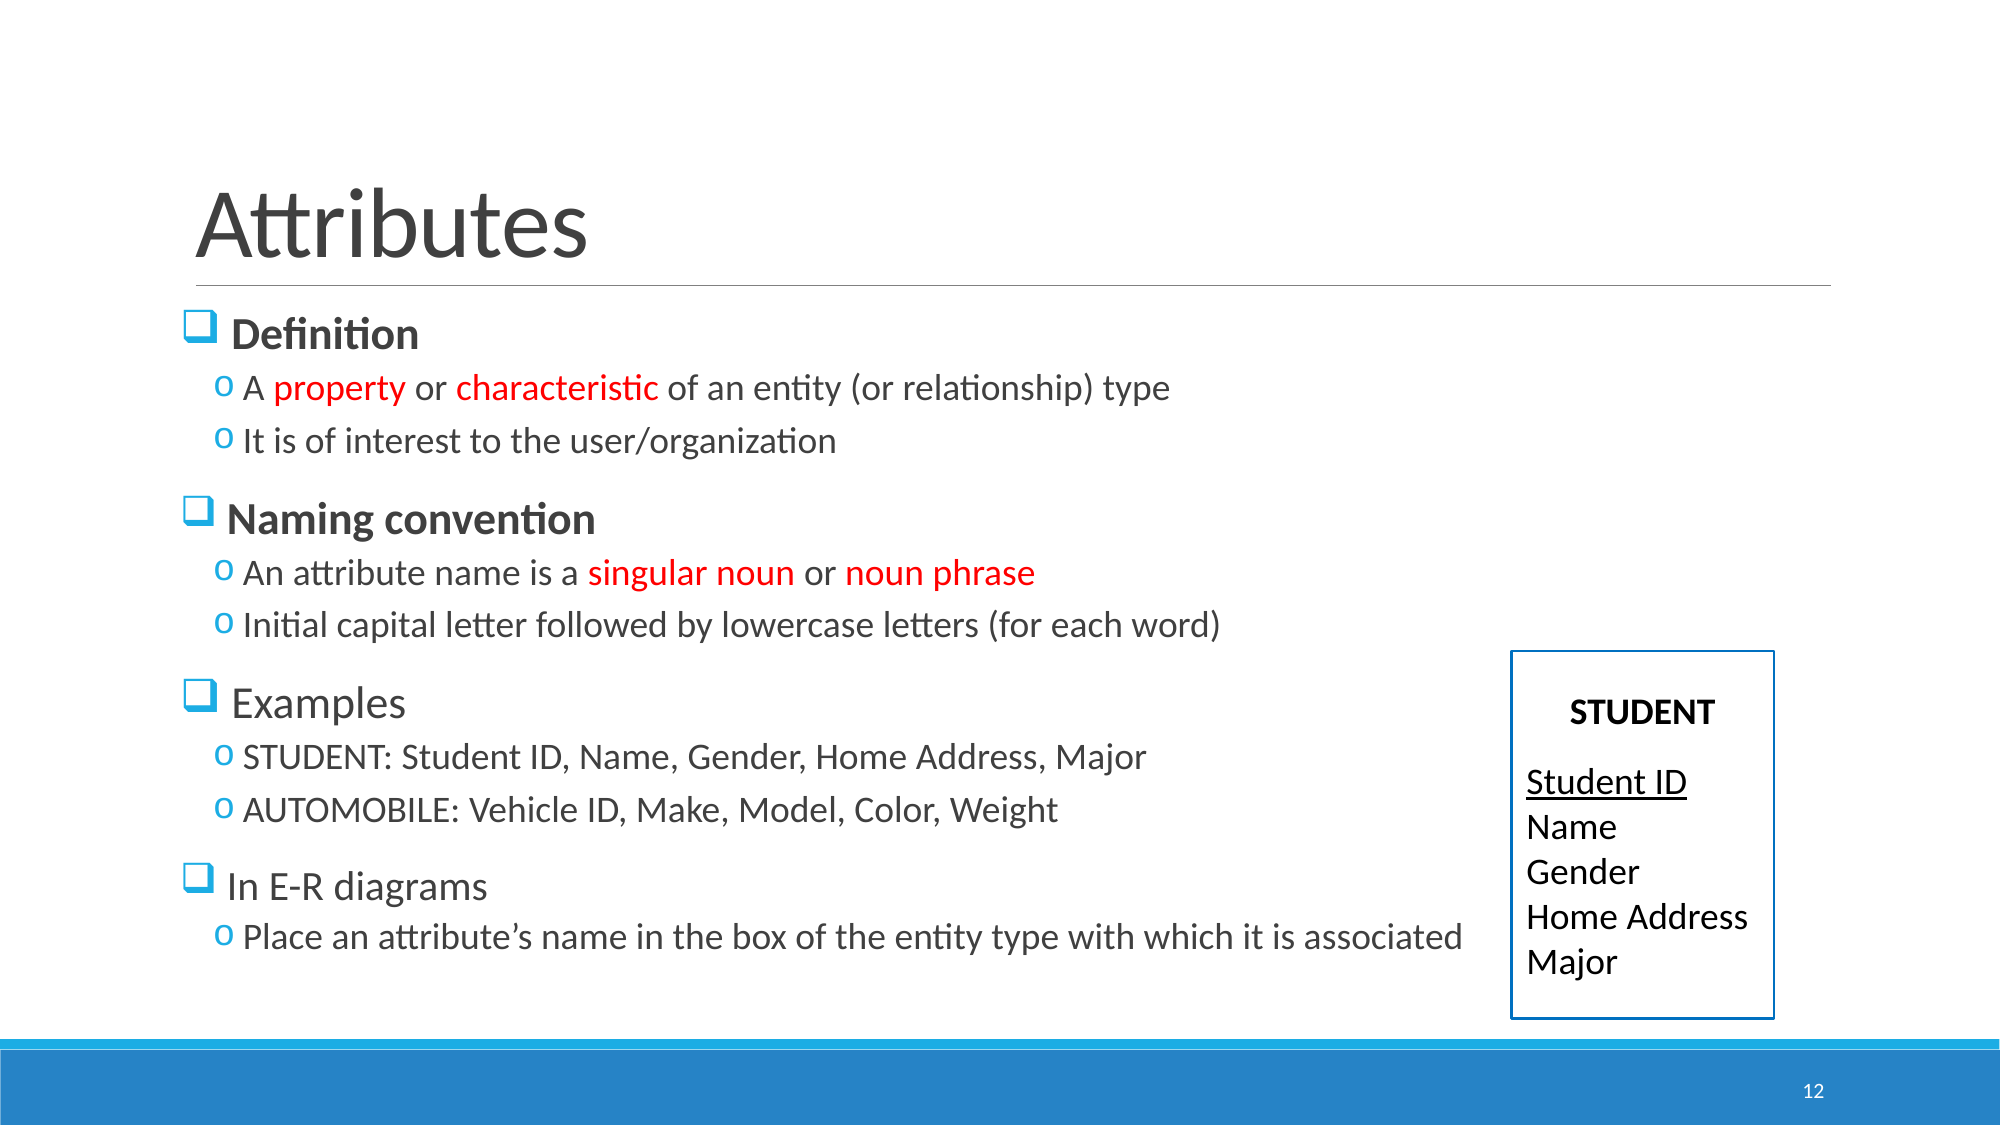

# Attributes
 Definition
A property or characteristic of an entity (or relationship) type
It is of interest to the user/organization
 Naming convention
An attribute name is a singular noun or noun phrase
Initial capital letter followed by lowercase letters (for each word)
 Examples
STUDENT: Student ID, Name, Gender, Home Address, Major
AUTOMOBILE: Vehicle ID, Make, Model, Color, Weight
 In E-R diagrams
Place an attribute’s name in the box of the entity type with which it is associated
STUDENT
Student ID
Name
Gender
Home Address
Major
12